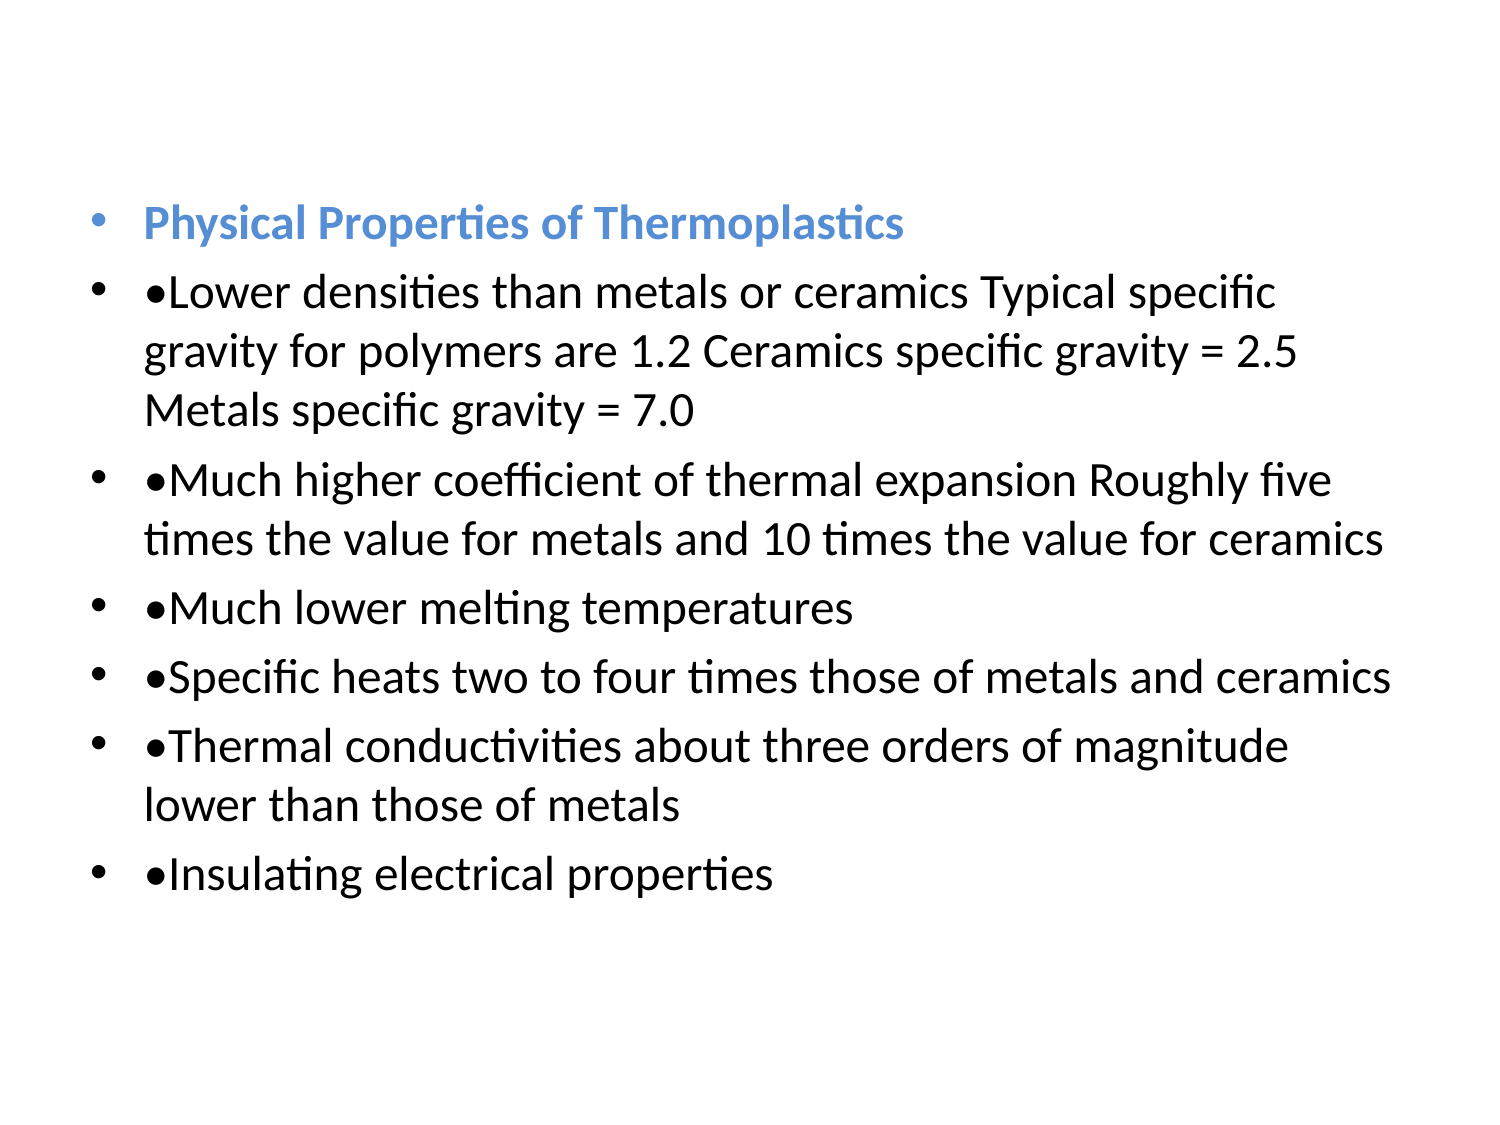

Physical Properties of Thermoplastics
•Lower densities than metals or ceramics Typical specific gravity for polymers are 1.2 Ceramics specific gravity = 2.5 Metals specific gravity = 7.0
•Much higher coefficient of thermal expansion Roughly five times the value for metals and 10 times the value for ceramics
•Much lower melting temperatures
•Specific heats two to four times those of metals and ceramics
•Thermal conductivities about three orders of magnitude lower than those of metals
•Insulating electrical properties